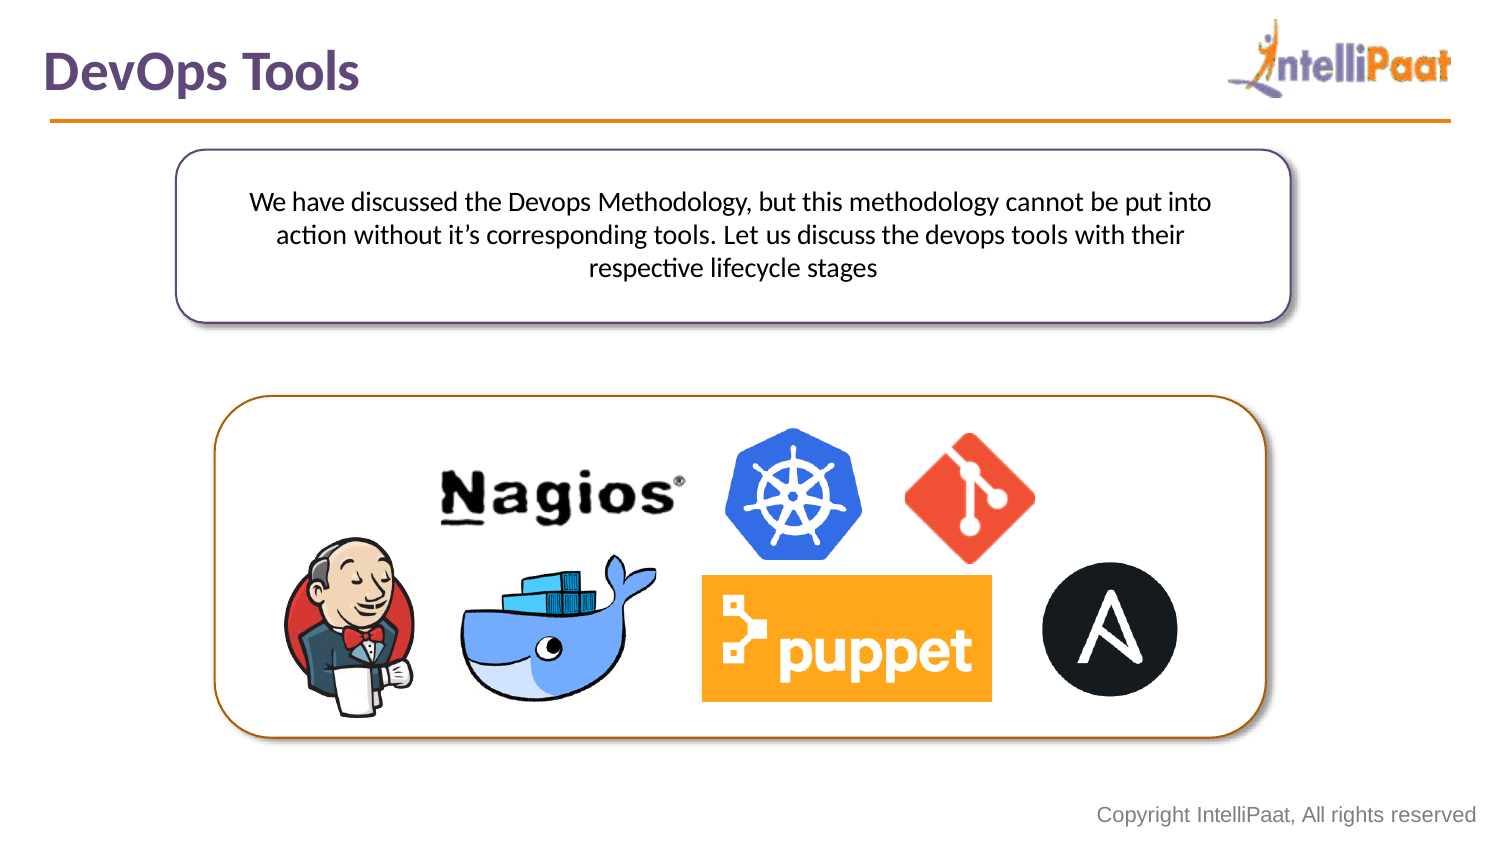

DevOps Tools

We have discussed the Devops Methodology, but this methodology cannot be put into  action without it’s corresponding tools. Let us discuss the devops tools with their  respective lifecycle stages

Copyright IntelliPaat, All rights reserved